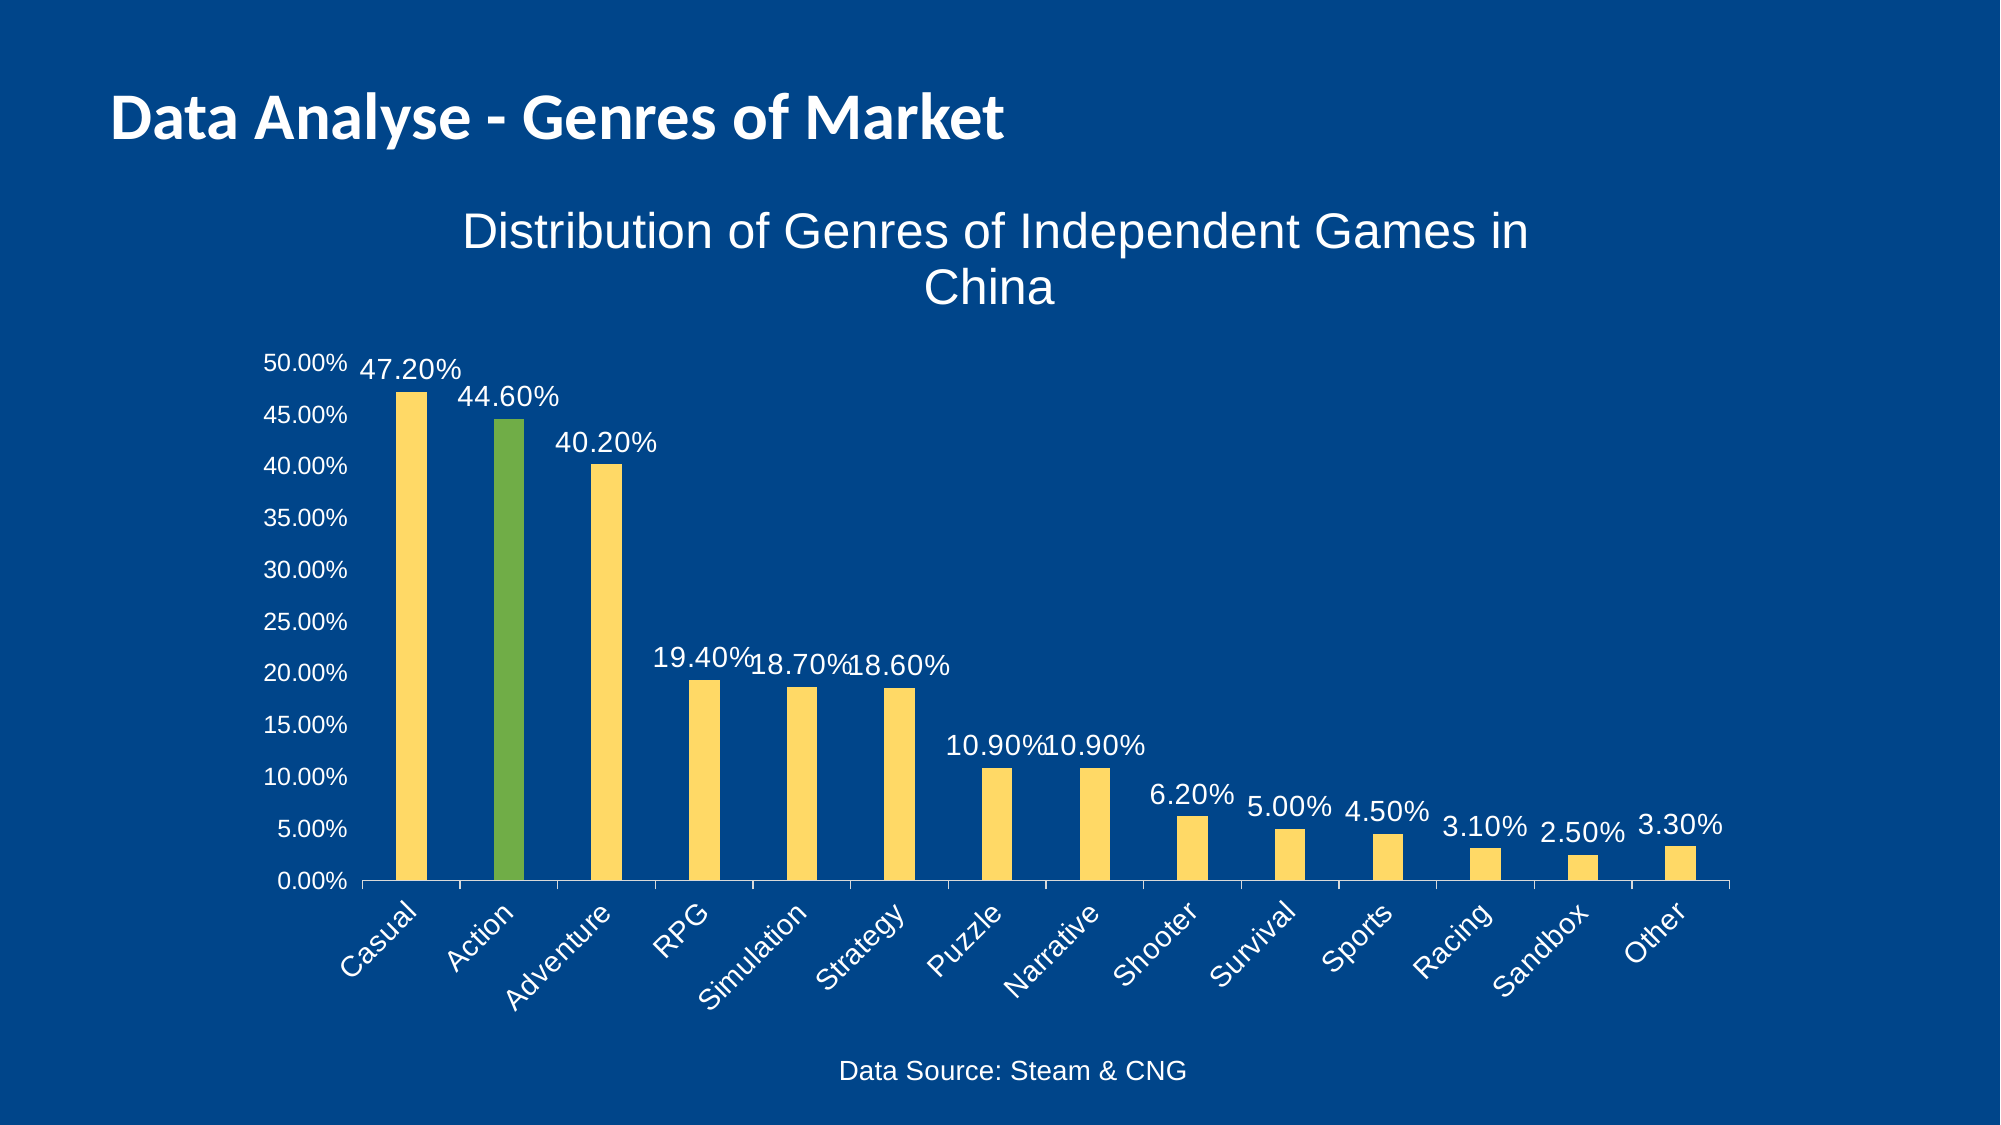

Data Analyse - Genres of Market

### Chart: Distribution of Genres of Independent Games in China

| Category | Series 1 |
|---|---|
| Casual | 0.472 |
| Action | 0.446 |
| Adventure | 0.402 |
| RPG | 0.194 |
| Simulation | 0.187 |
| Strategy | 0.186 |
| Puzzle | 0.109 |
| Narrative | 0.109 |
| Shooter | 0.062 |
| Survival | 0.05 |
| Sports | 0.045 |
| Racing | 0.031 |
| Sandbox | 0.025 |
| Other | 0.033 |